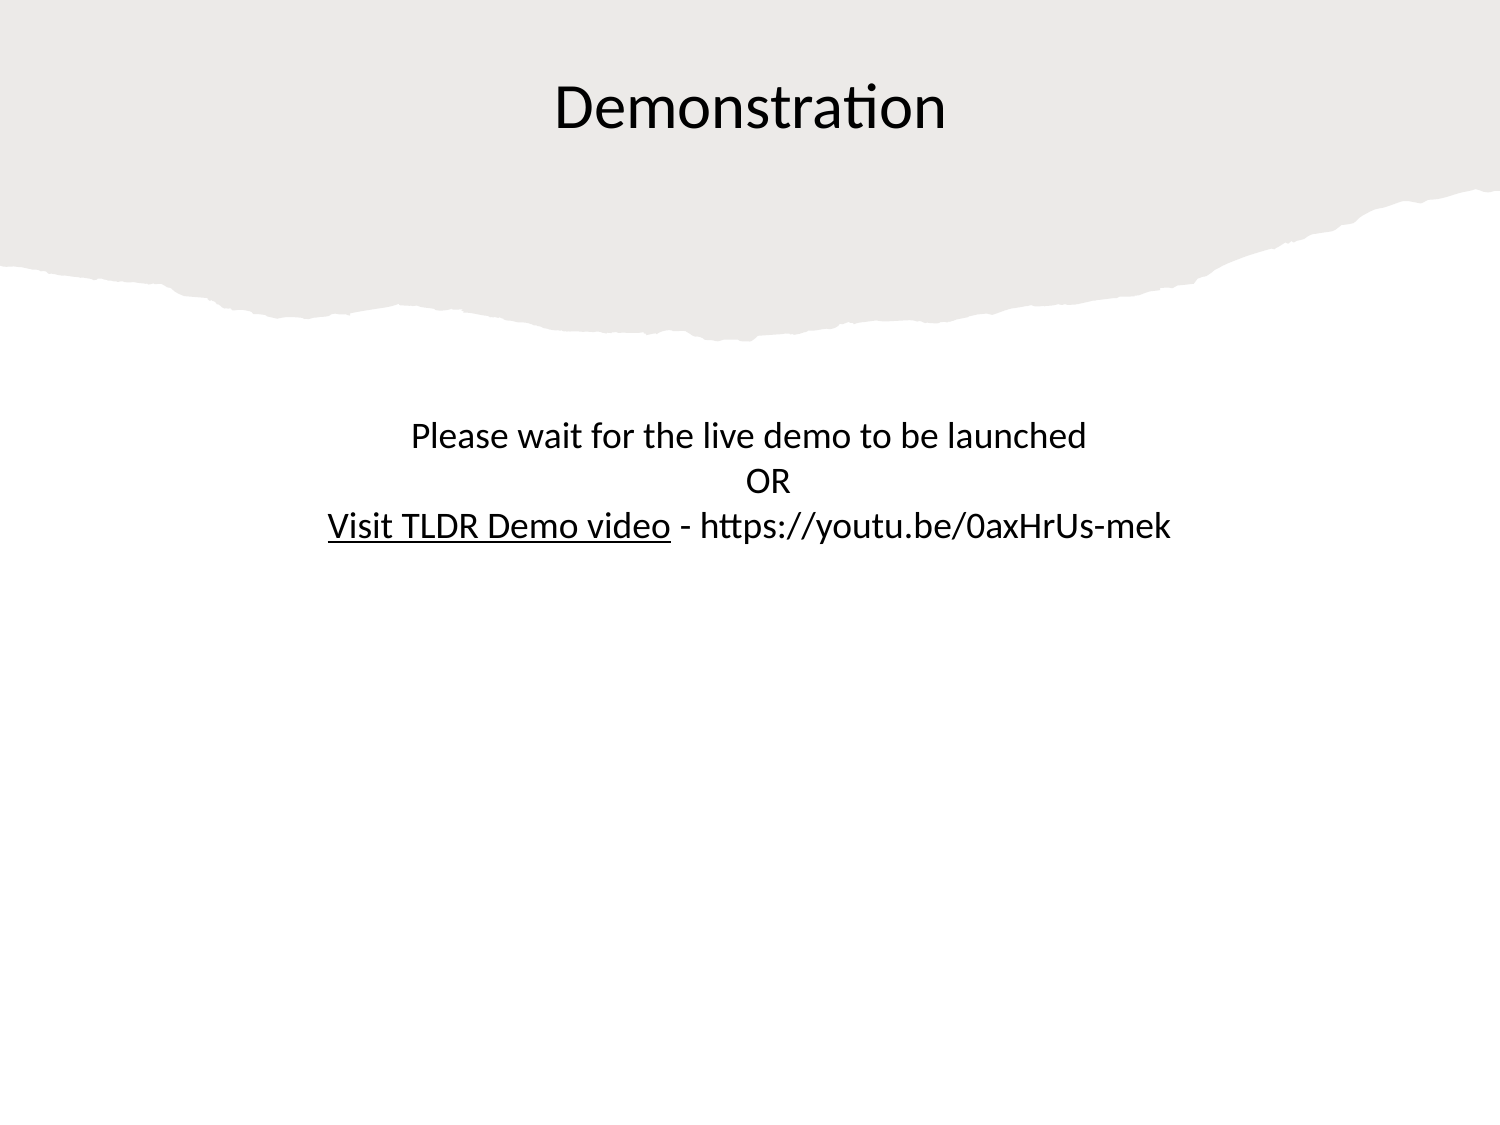

# Demonstration
Please wait for the live demo to be launched
 OR
Visit TLDR Demo video - https://youtu.be/0axHrUs-mek
41